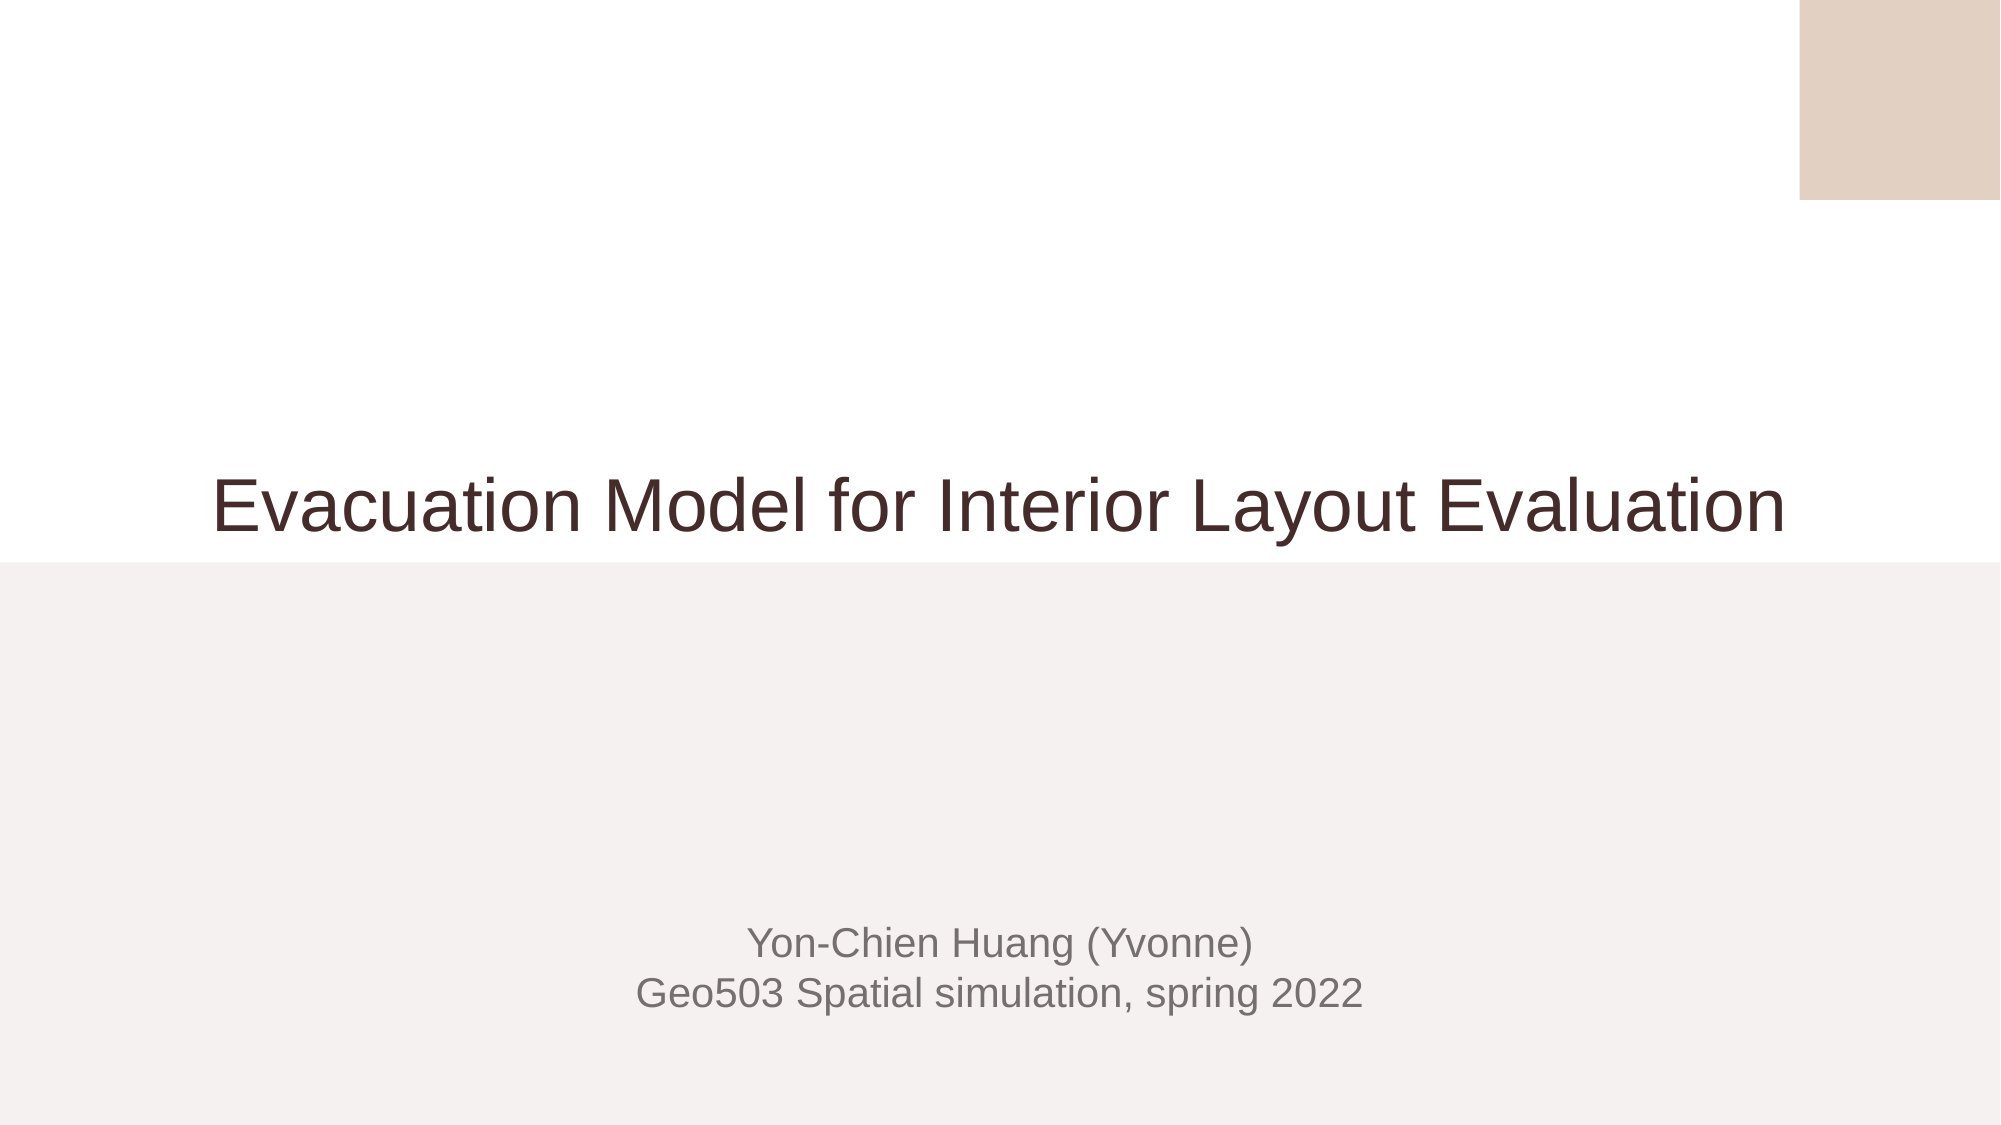

# Evacuation Model for Interior Layout Evaluation
Yon-Chien Huang (Yvonne)
Geo503 Spatial simulation, spring 2022